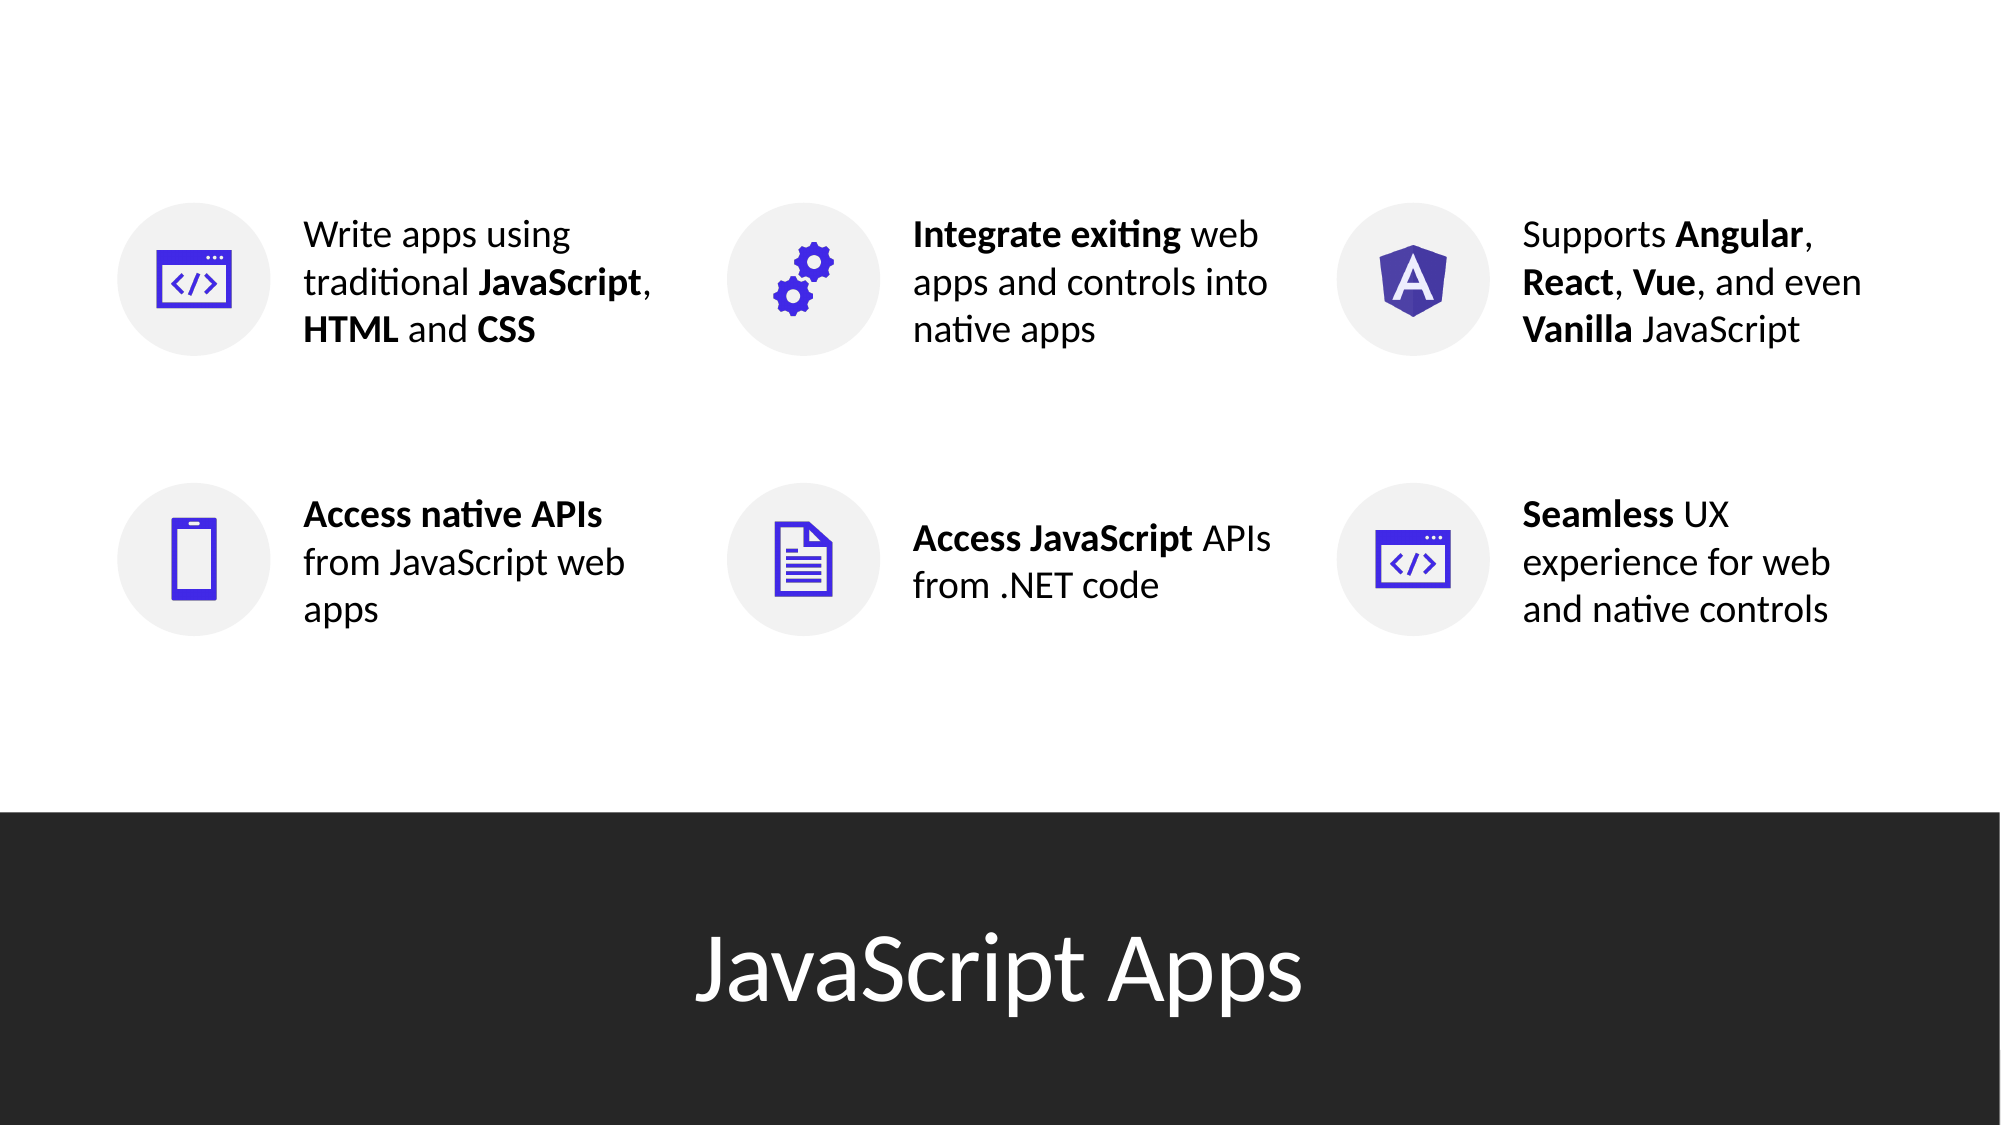

Write apps using traditional JavaScript, HTML and CSS
Integrate exiting web apps and controls into native apps
Supports Angular, React, Vue, and even Vanilla JavaScript
Access native APIs from JavaScript web apps
Access JavaScript APIs from .NET code
Seamless UX experience for web and native controls

JavaScript Apps